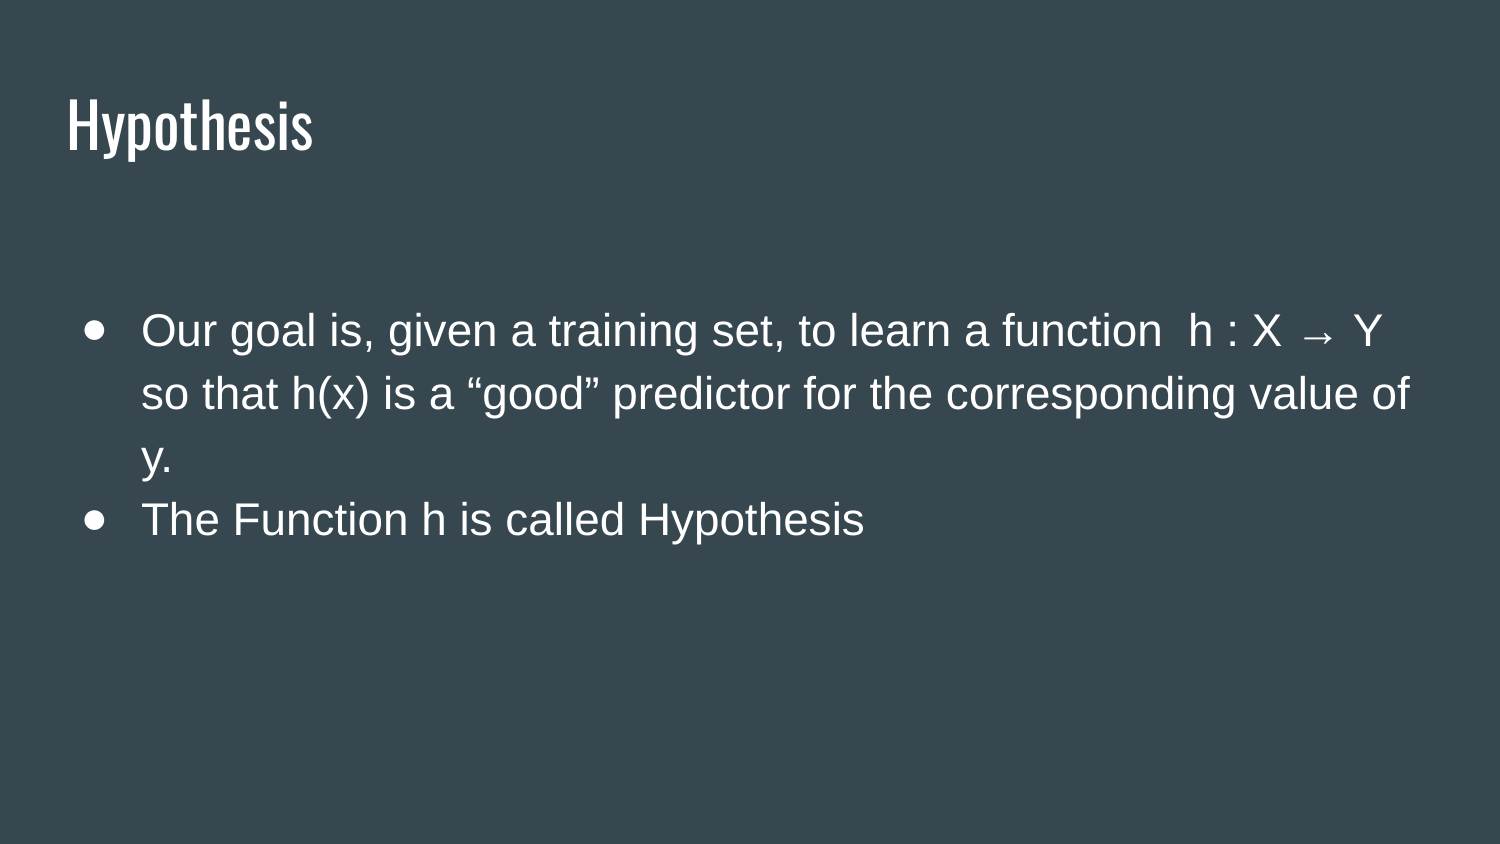

# Hypothesis

Our goal is, given a training set, to learn a function  h : X → Y  so that h(x) is a “good” predictor for the corresponding value of y.
The Function h is called Hypothesis